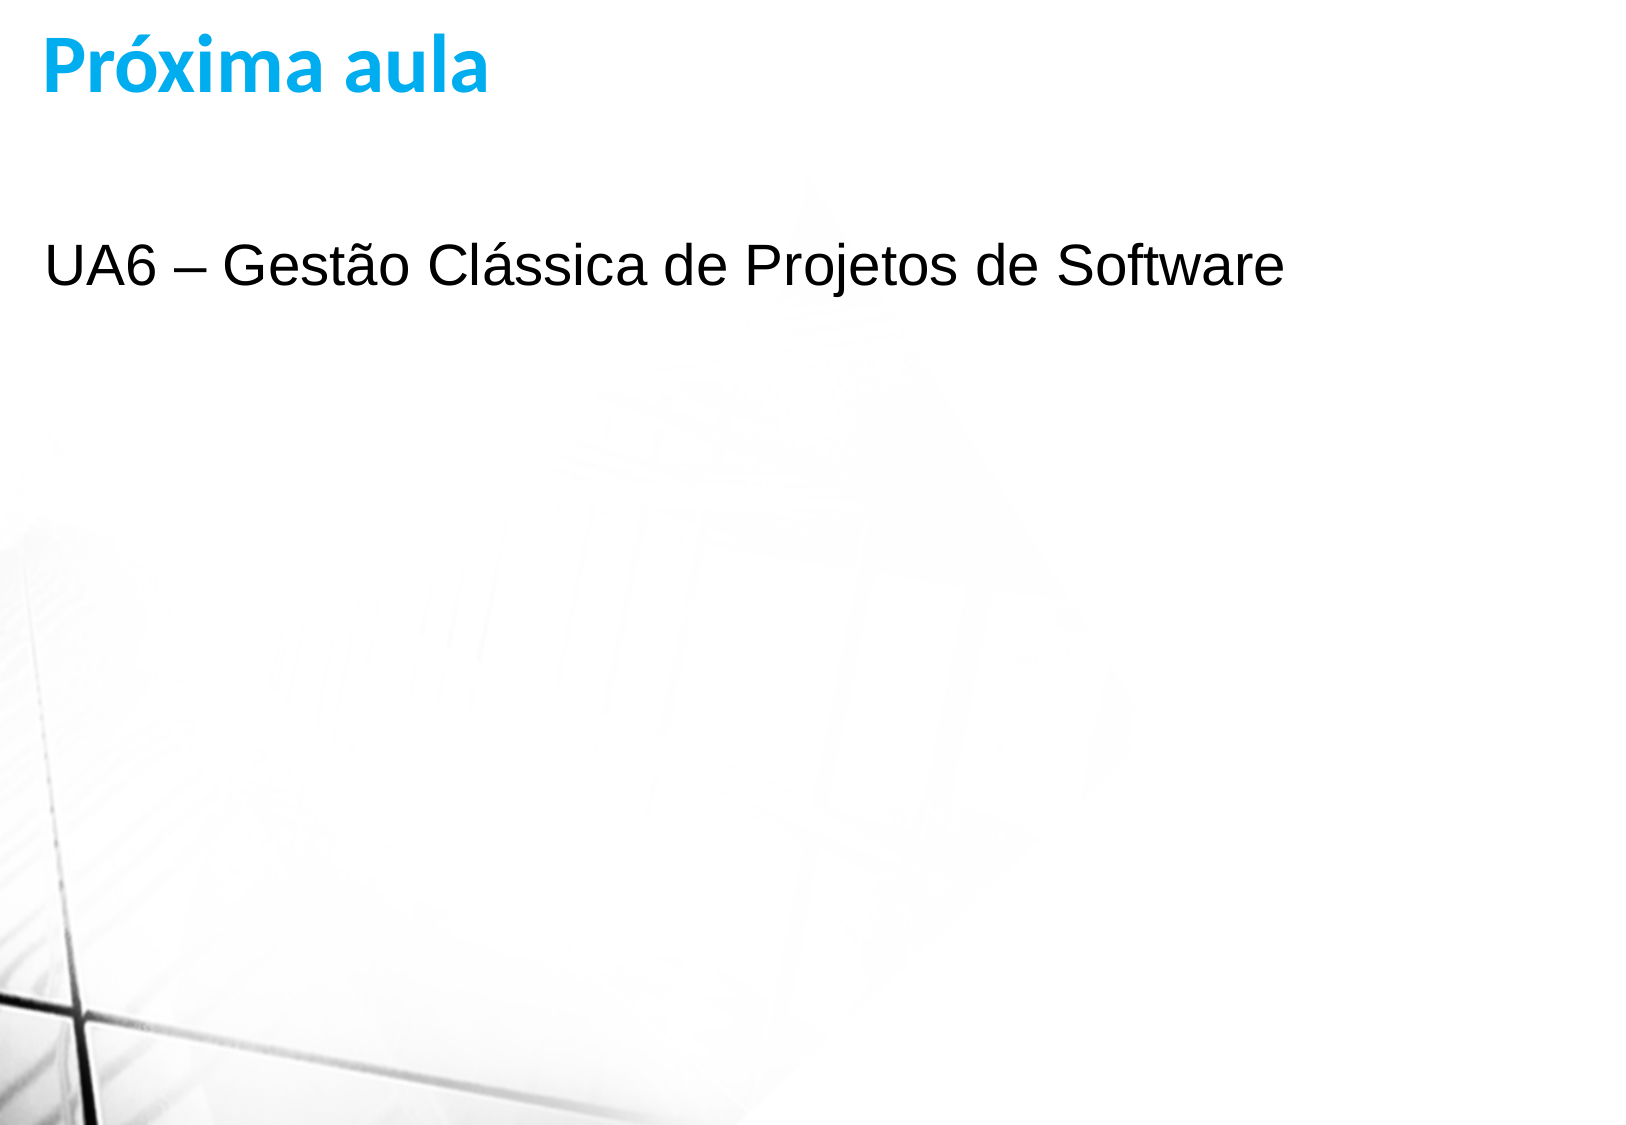

Próxima aula
UA6 – Gestão Clássica de Projetos de Software